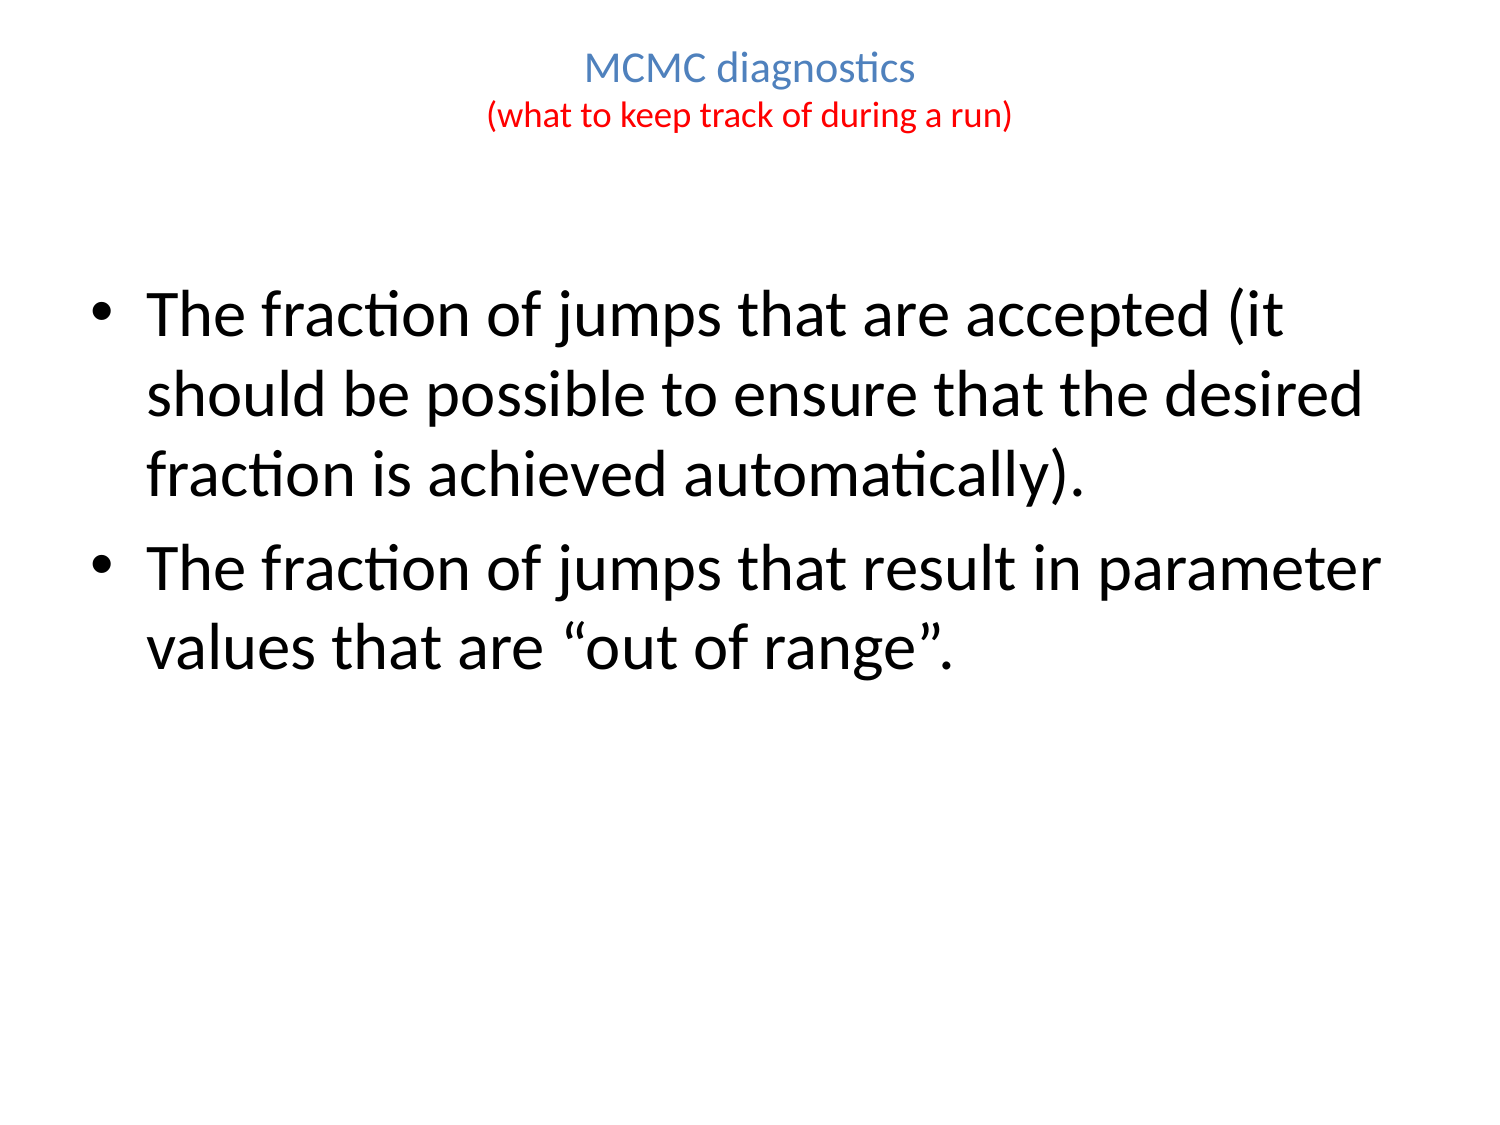

# MCMC diagnostics (what to keep track of during a run)
The fraction of jumps that are accepted (it should be possible to ensure that the desired fraction is achieved automatically).
The fraction of jumps that result in parameter values that are “out of range”.